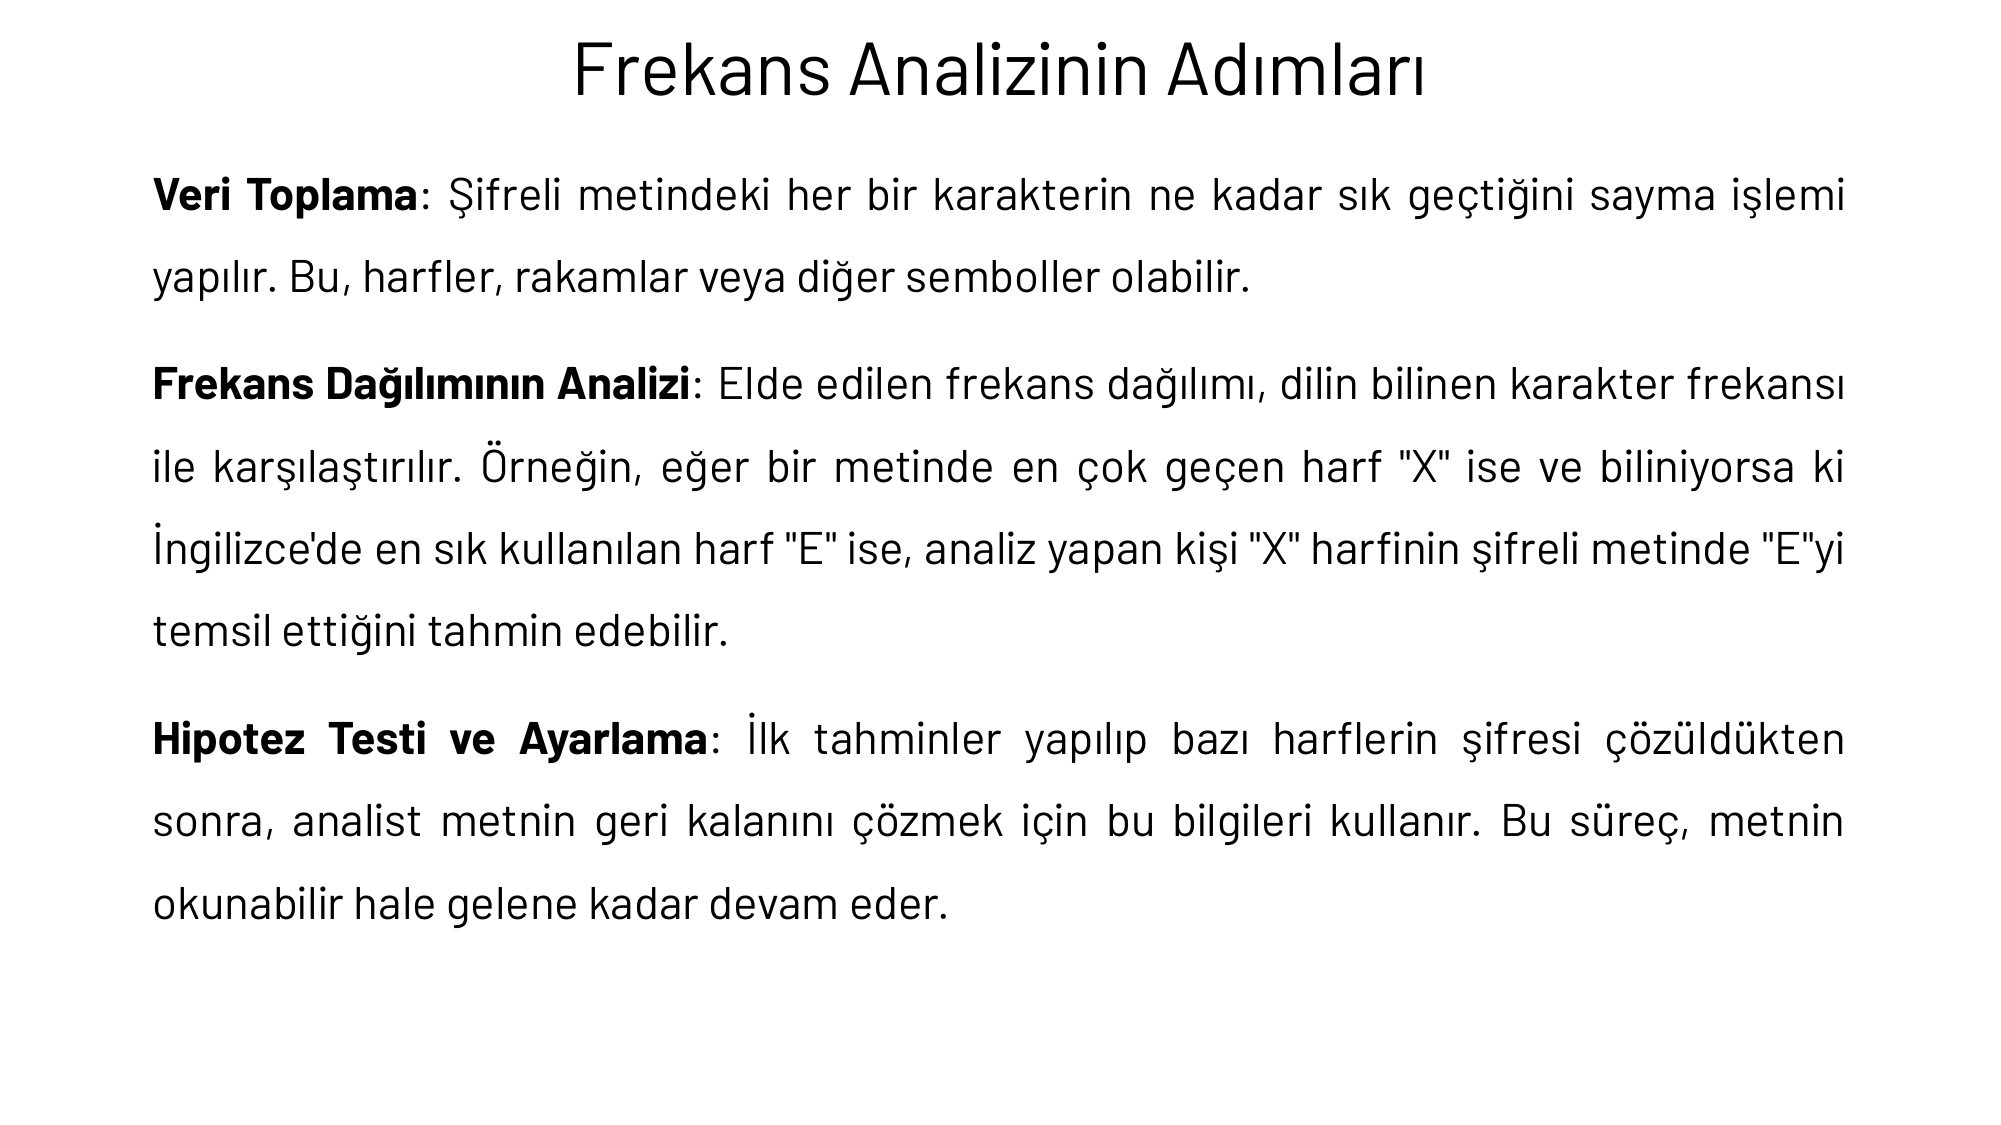

# Frekans Analizinin Adımları
Veri Toplama: Şifreli metindeki her bir karakterin ne kadar sık geçtiğini sayma işlemi yapılır. Bu, harfler, rakamlar veya diğer semboller olabilir.
Frekans Dağılımının Analizi: Elde edilen frekans dağılımı, dilin bilinen karakter frekansı ile karşılaştırılır. Örneğin, eğer bir metinde en çok geçen harf "X" ise ve biliniyorsa ki İngilizce'de en sık kullanılan harf "E" ise, analiz yapan kişi "X" harfinin şifreli metinde "E"yi temsil ettiğini tahmin edebilir.
Hipotez Testi ve Ayarlama: İlk tahminler yapılıp bazı harflerin şifresi çözüldükten sonra, analist metnin geri kalanını çözmek için bu bilgileri kullanır. Bu süreç, metnin okunabilir hale gelene kadar devam eder.